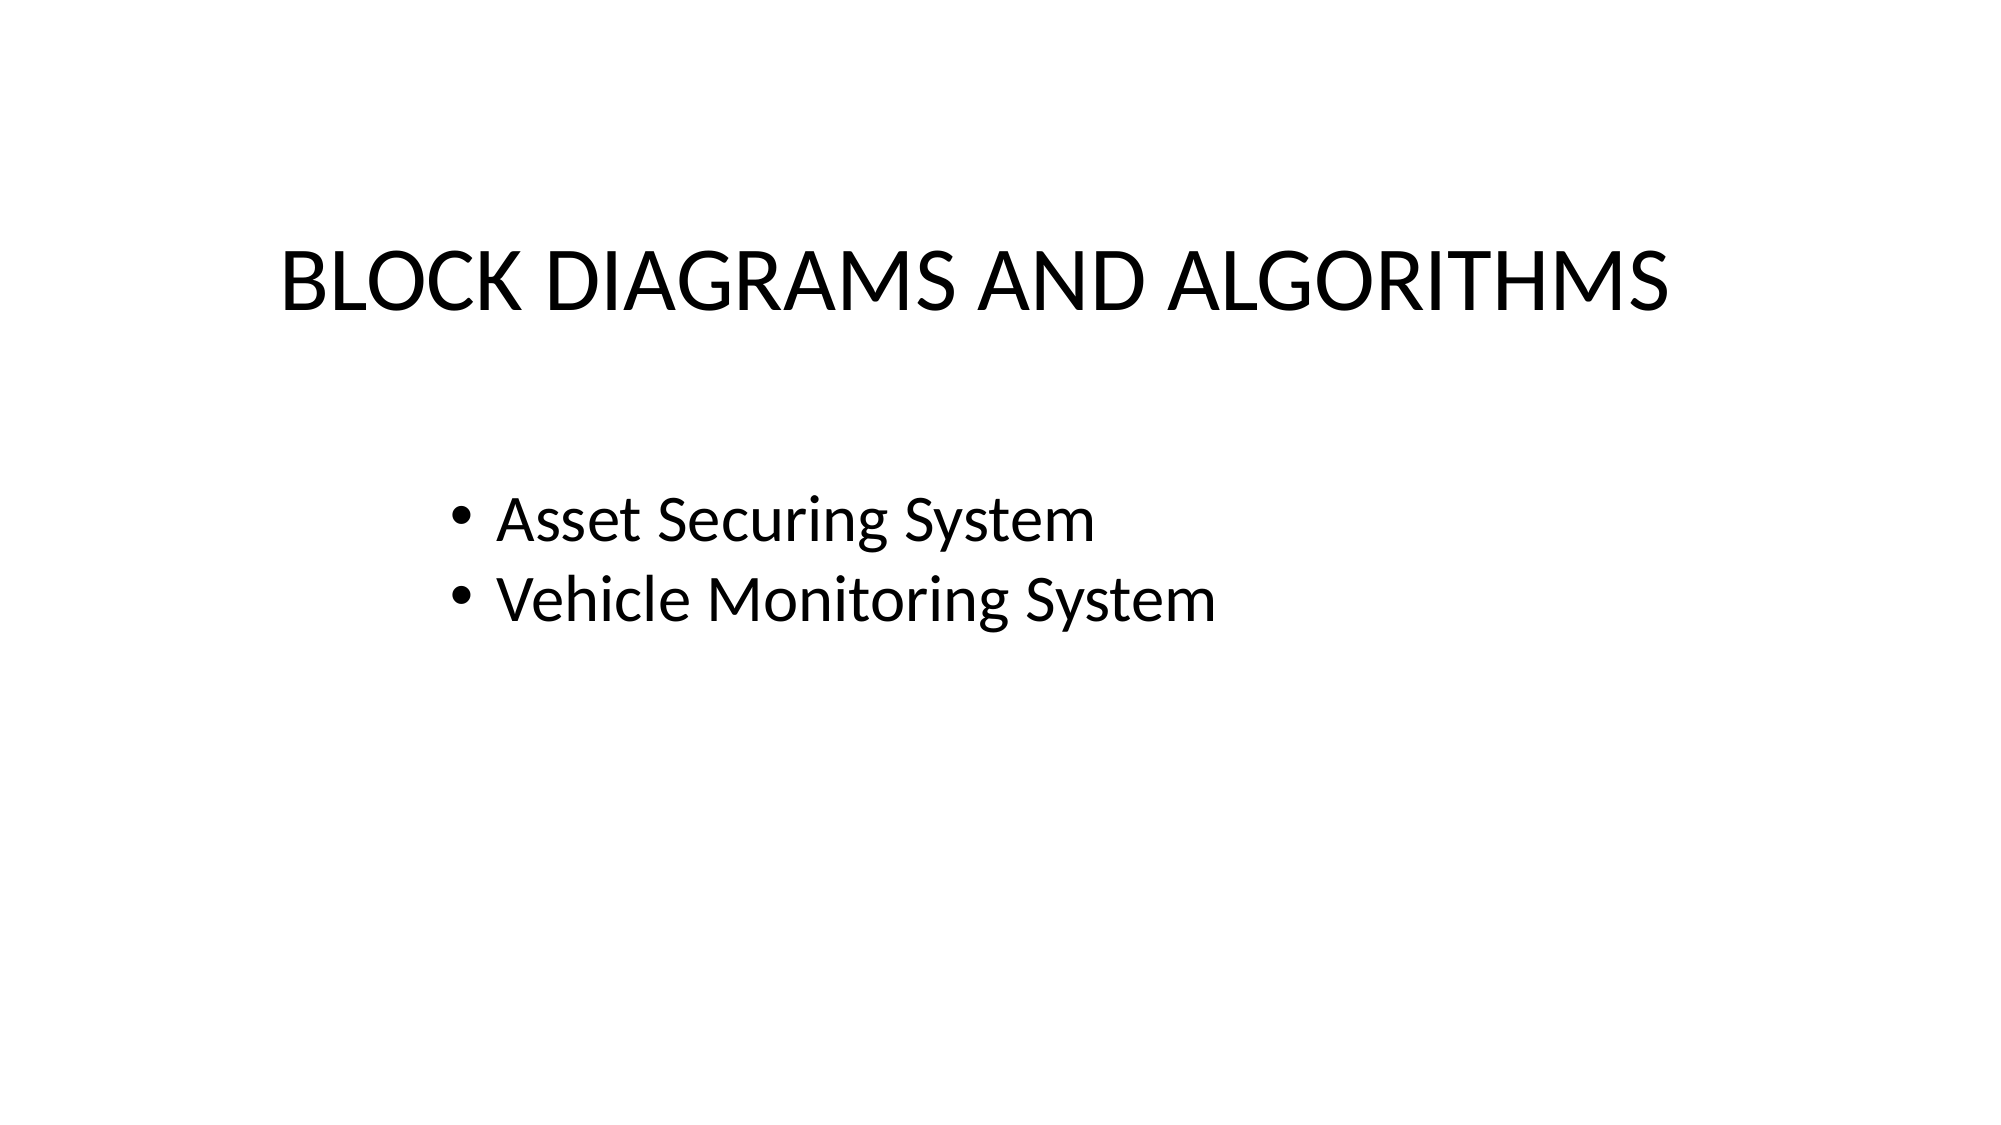

# BLOCK DIAGRAMS AND ALGORITHMS
Asset Securing System
Vehicle Monitoring System